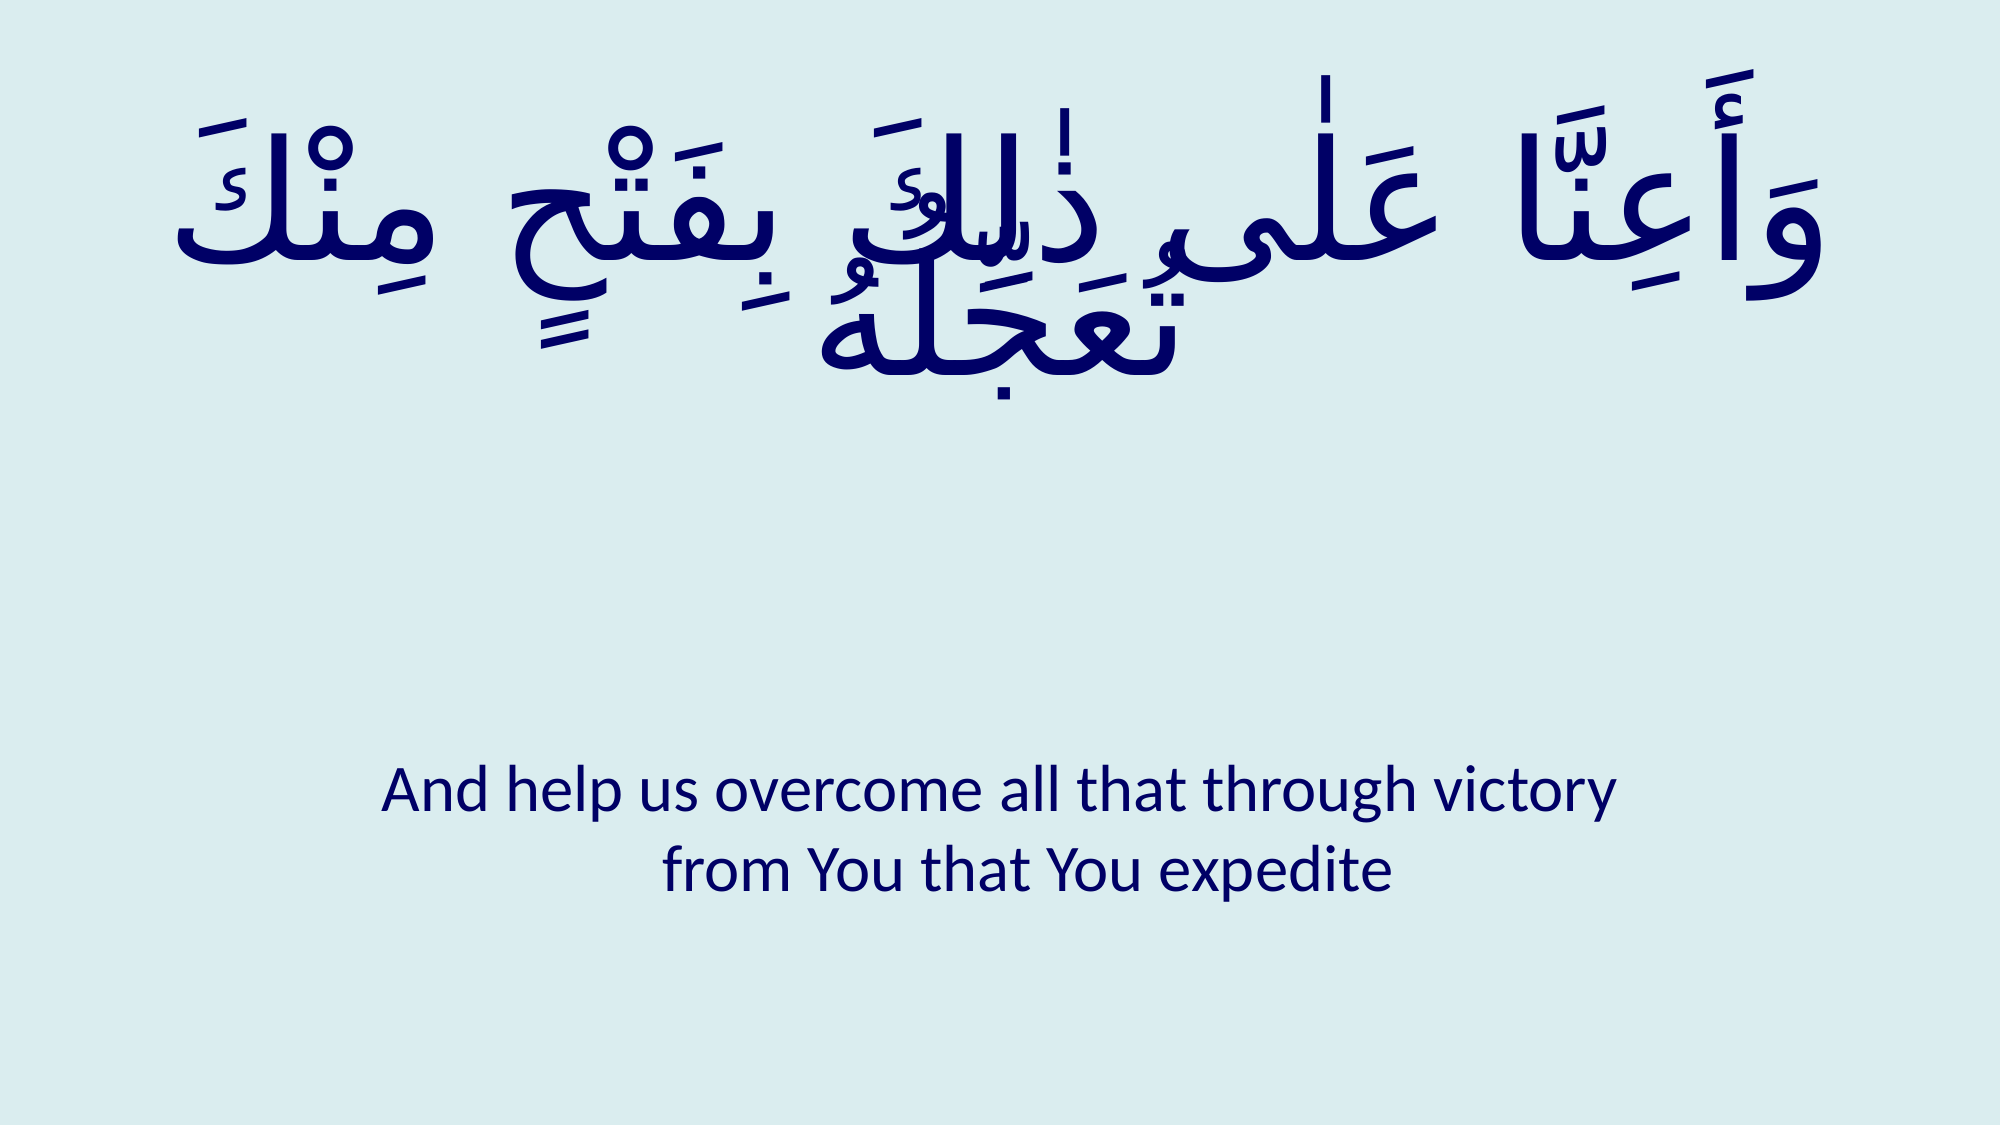

# وَأَعِنَّا عَلٰى ذٰلِكَ بِفَتْحٍ مِنْكَ تُعَجِّلُهُ
And help us overcome all that through victory from You that You expedite